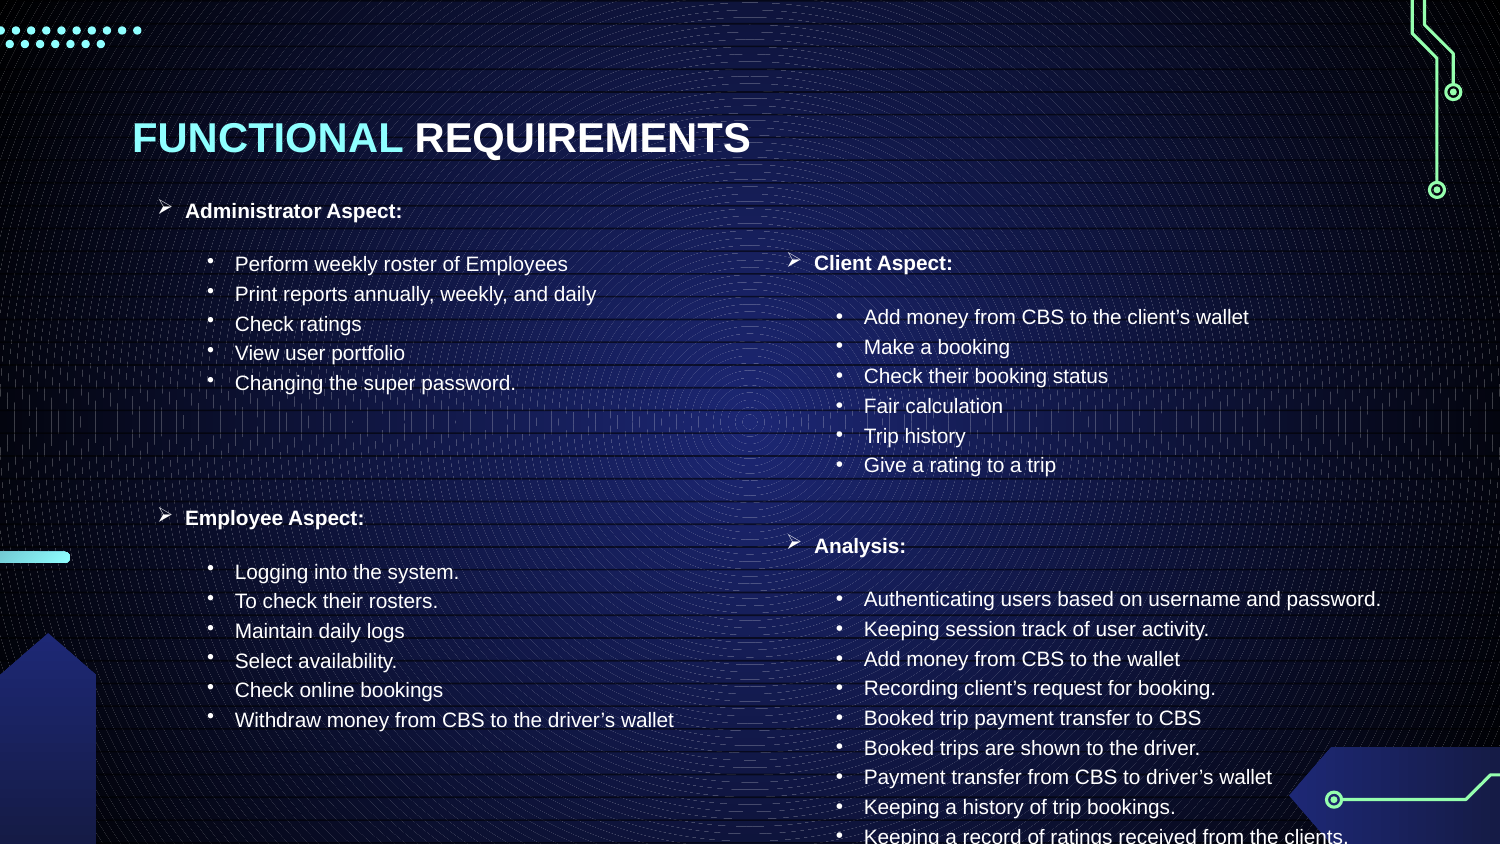

# FUNCTIONAL REQUIREMENTS
Administrator Aspect:

Perform weekly roster of Employees
Print reports annually, weekly, and daily
Check ratings
View user portfolio
Changing the super password.

Employee Aspect:

Logging into the system.
To check their rosters.
Maintain daily logs
Select availability.
Check online bookings
Withdraw money from CBS to the driver’s wallet

Client Aspect:

Add money from CBS to the client’s wallet
Make a booking
Check their booking status
Fair calculation
Trip history
Give a rating to a trip

Analysis:

Authenticating users based on username and password.
Keeping session track of user activity.
Add money from CBS to the wallet
Recording client’s request for booking.
Booked trip payment transfer to CBS
Booked trips are shown to the driver.
Payment transfer from CBS to driver’s wallet
Keeping a history of trip bookings.
Keeping a record of ratings received from the clients.